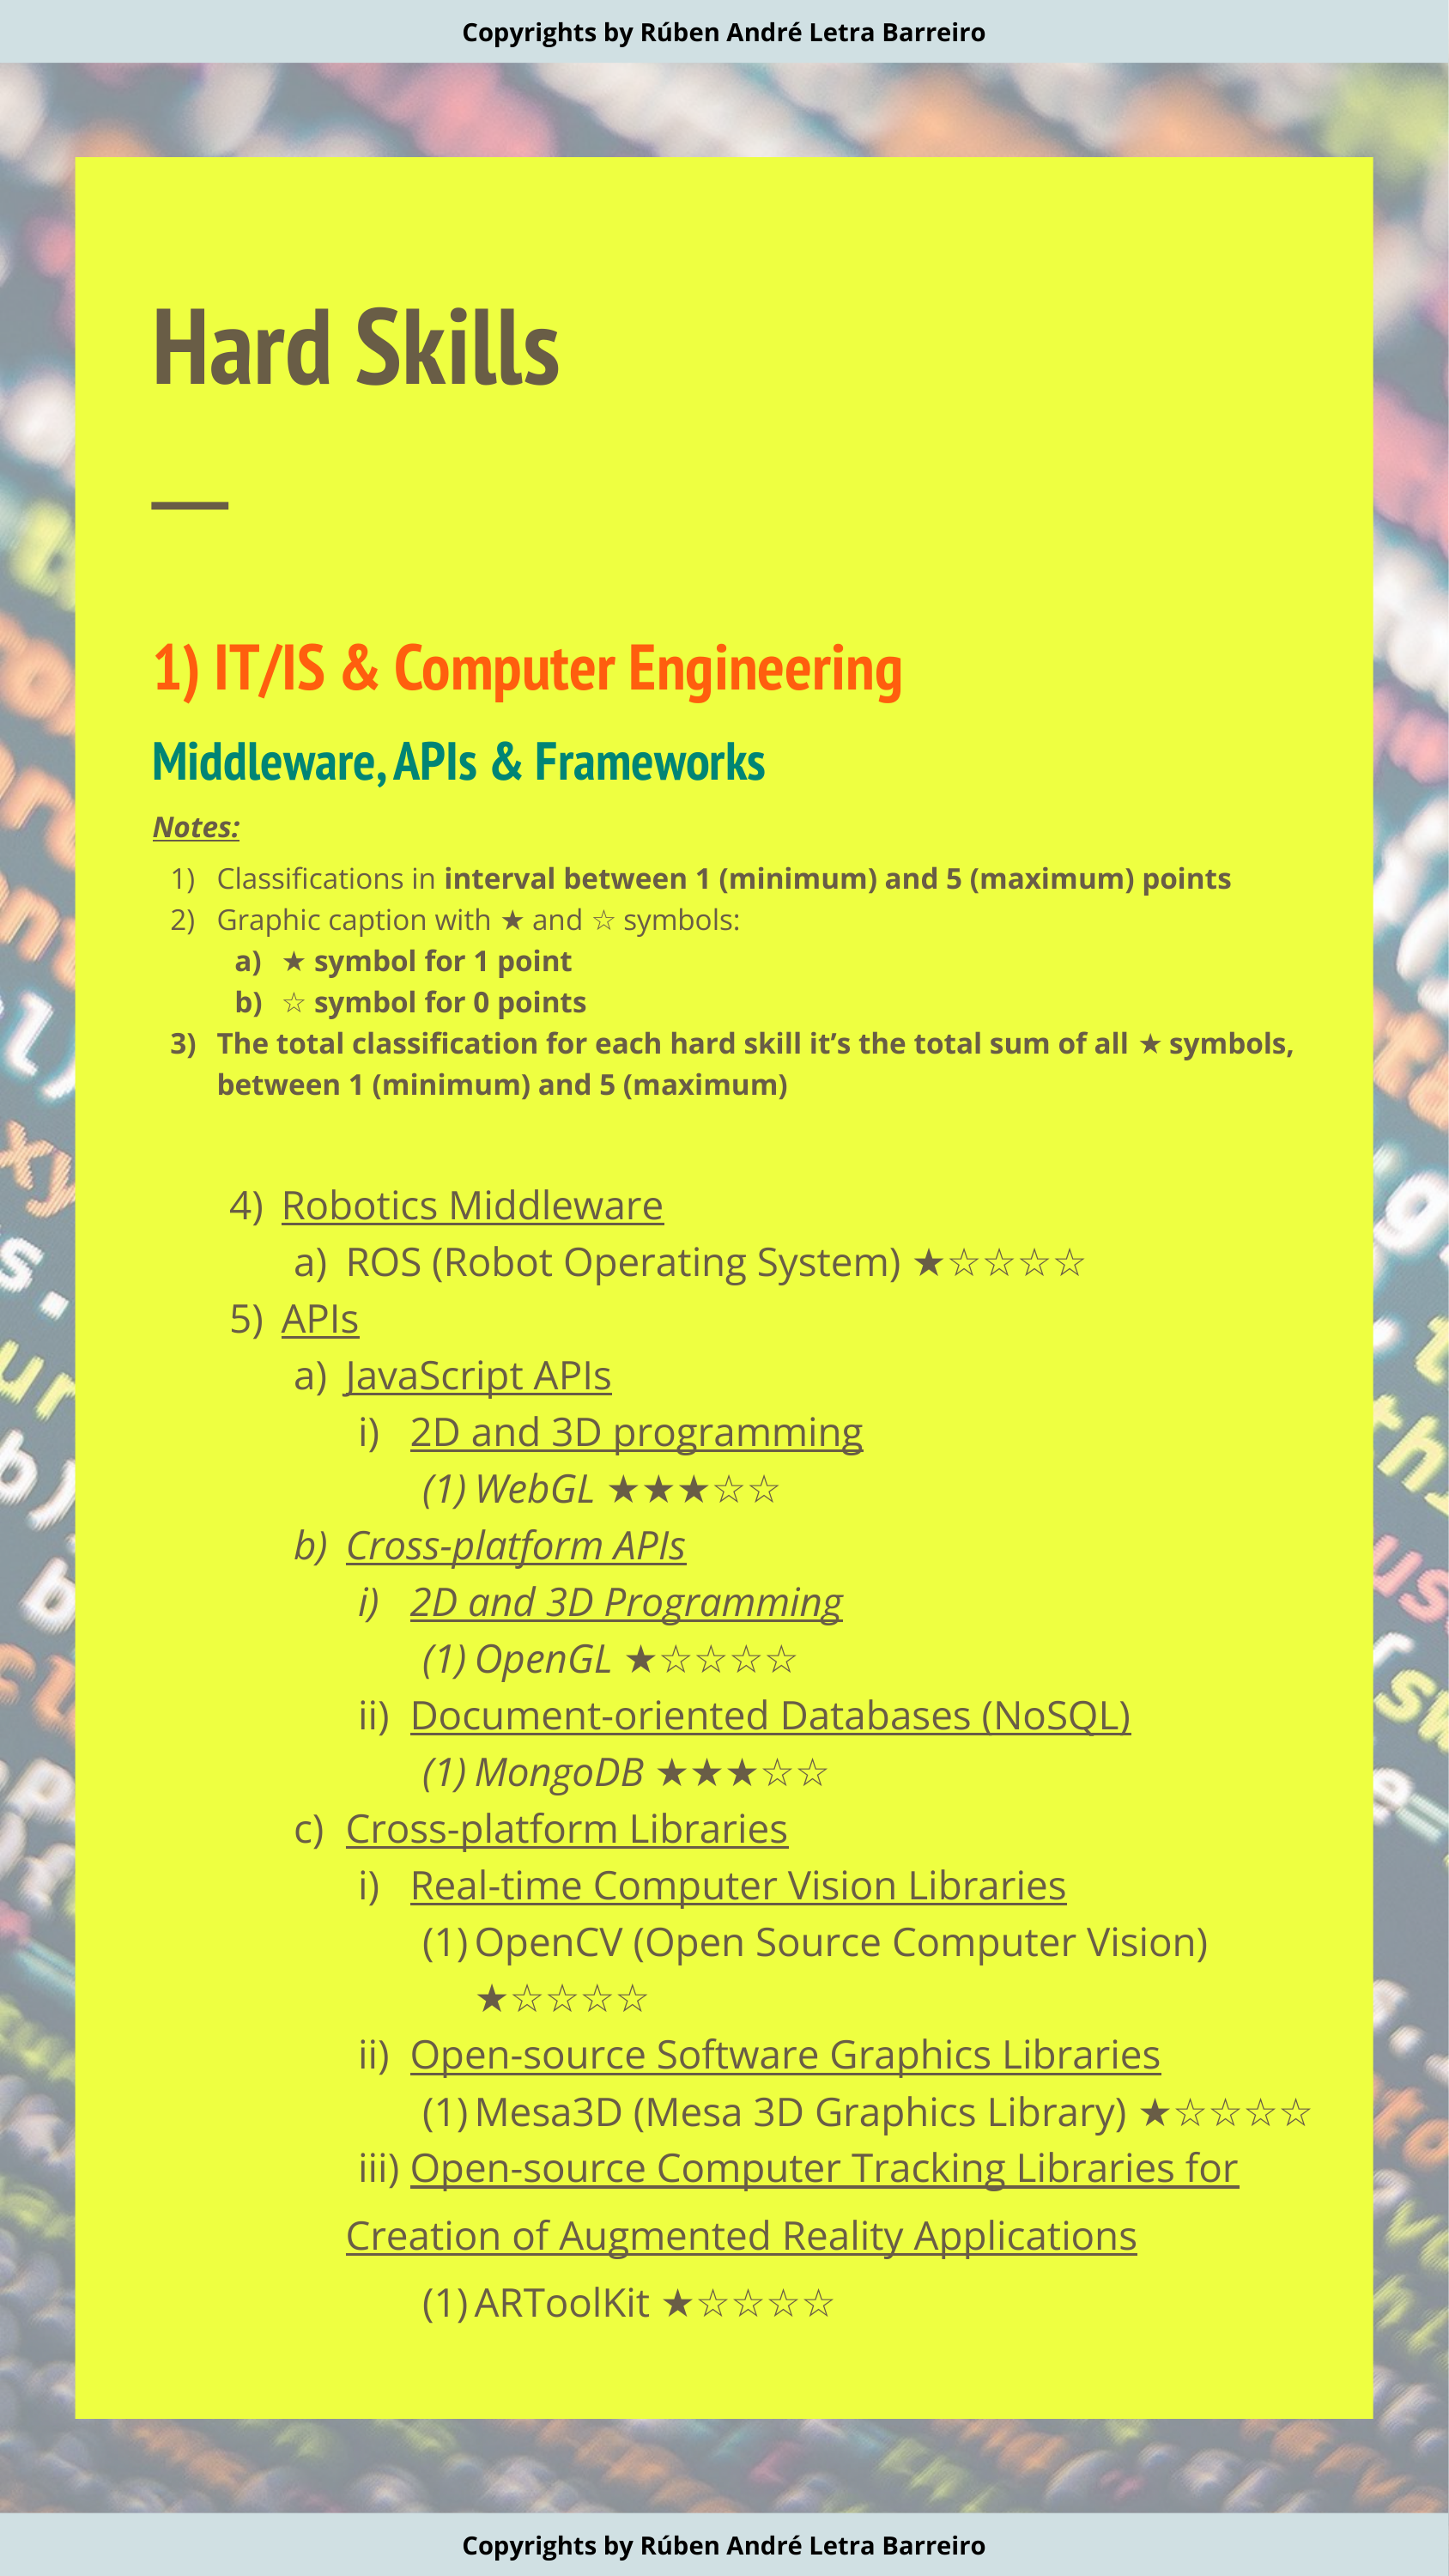

Copyrights by Rúben André Letra Barreiro
Hard Skills
─
1) IT/IS & Computer Engineering
Middleware, APIs & Frameworks
Notes:
Classifications in interval between 1 (minimum) and 5 (maximum) points
Graphic caption with ★ and ☆ symbols:
★ symbol for 1 point
☆ symbol for 0 points
The total classification for each hard skill it’s the total sum of all ★ symbols, between 1 (minimum) and 5 (maximum)

Robotics Middleware
ROS (Robot Operating System) ★☆☆☆☆
APIs
JavaScript APIs
2D and 3D programming
WebGL ★★★☆☆
Cross-platform APIs
2D and 3D Programming
OpenGL ★☆☆☆☆
Document-oriented Databases (NoSQL)
MongoDB ★★★☆☆
Cross-platform Libraries
Real-time Computer Vision Libraries
OpenCV (Open Source Computer Vision) ★☆☆☆☆
Open-source Software Graphics Libraries
Mesa3D (Mesa 3D Graphics Library) ★☆☆☆☆
Open-source Computer Tracking Libraries for
Creation of Augmented Reality Applications
ARToolKit ★☆☆☆☆
Copyrights by Rúben André Letra Barreiro